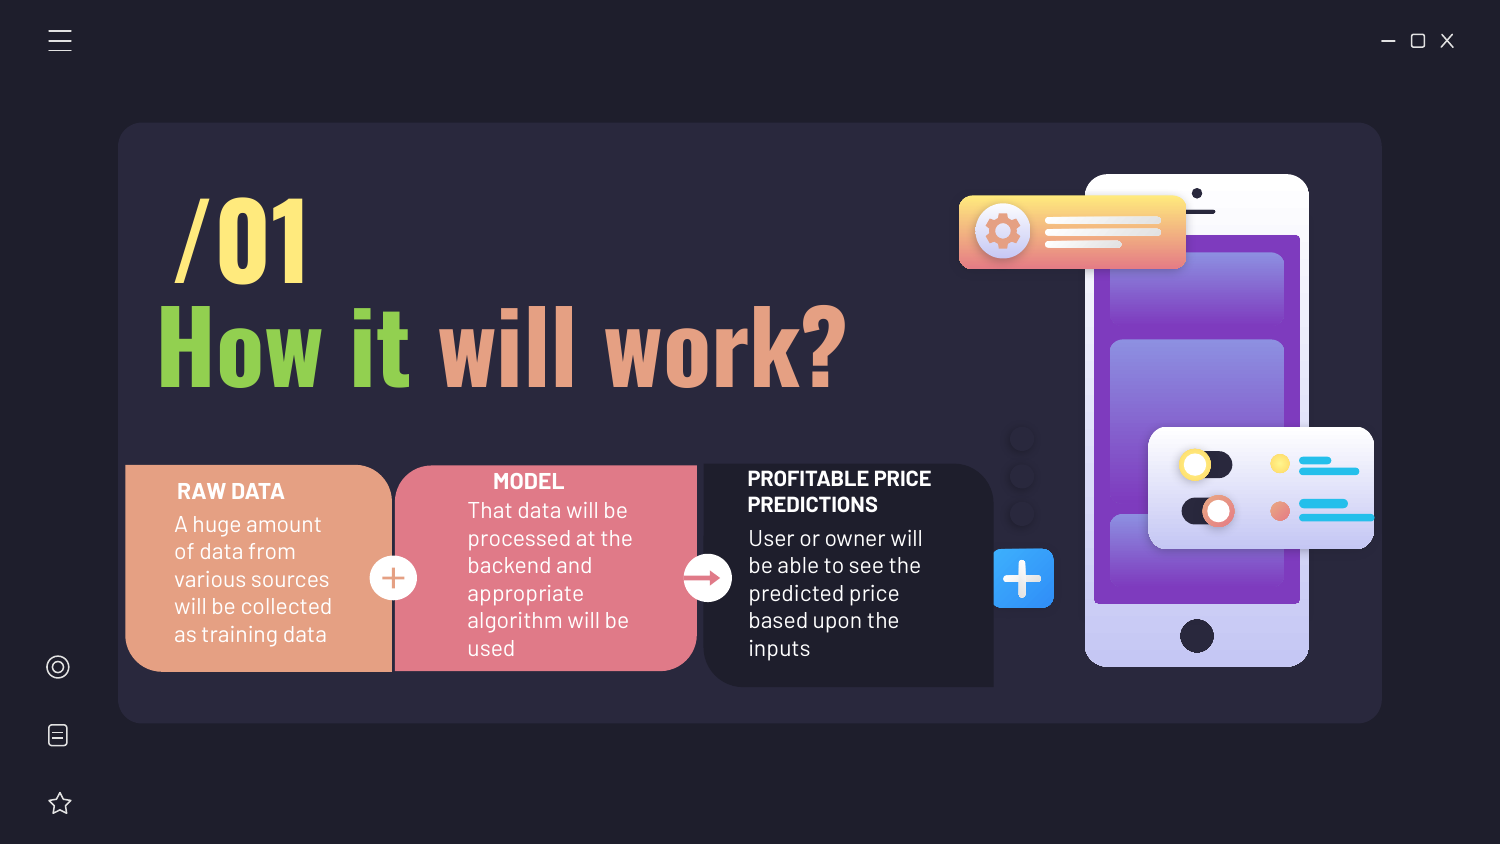

/01

# How it will work?
PROFITABLE PRICE PREDICTIONS

User or owner will be able to see the predicted price based upon the inputs
MODEL

That data will be processed at the backend and appropriate algorithm will be used

RAW DATA

A huge amount of data from various sources will be collected as training data